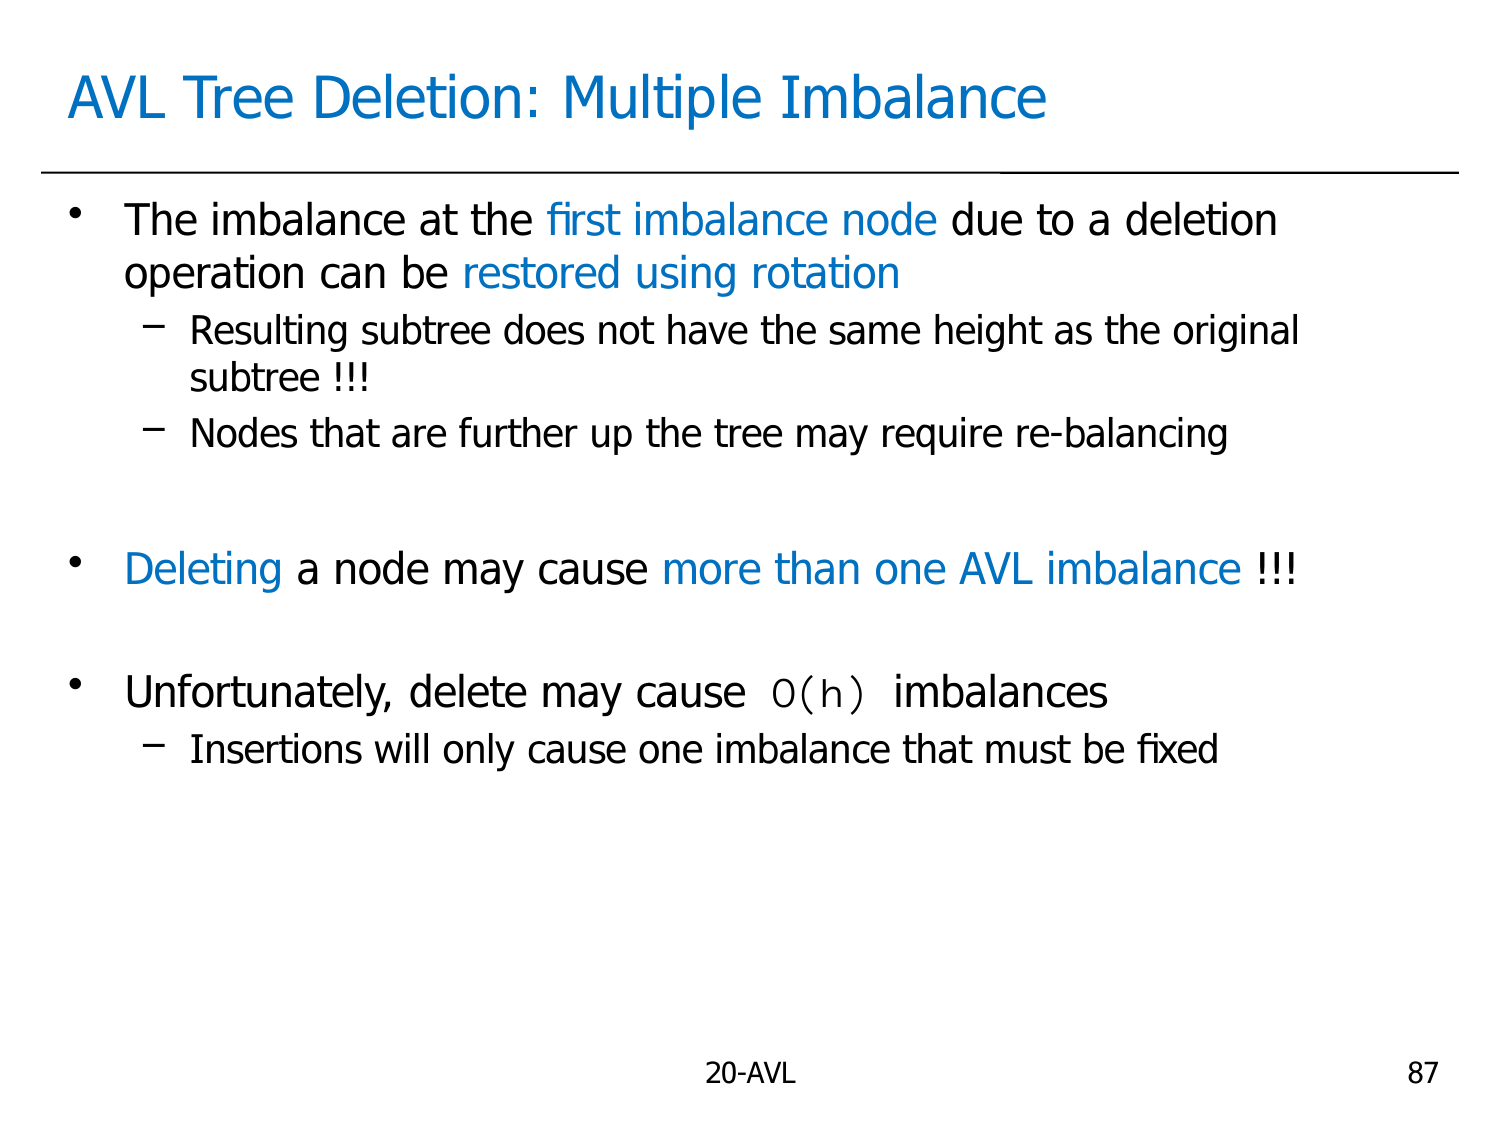

# AVL Tree Deletion: Multiple Imbalance
The imbalance at the first imbalance node due to a deletion operation can be restored using rotation
Resulting subtree does not have the same height as the original subtree !!!
Nodes that are further up the tree may require re-balancing

Deleting a node may cause more than one AVL imbalance !!!

Unfortunately, delete may cause  O(h) imbalances
Insertions will only cause one imbalance that must be fixed

20-AVL
87